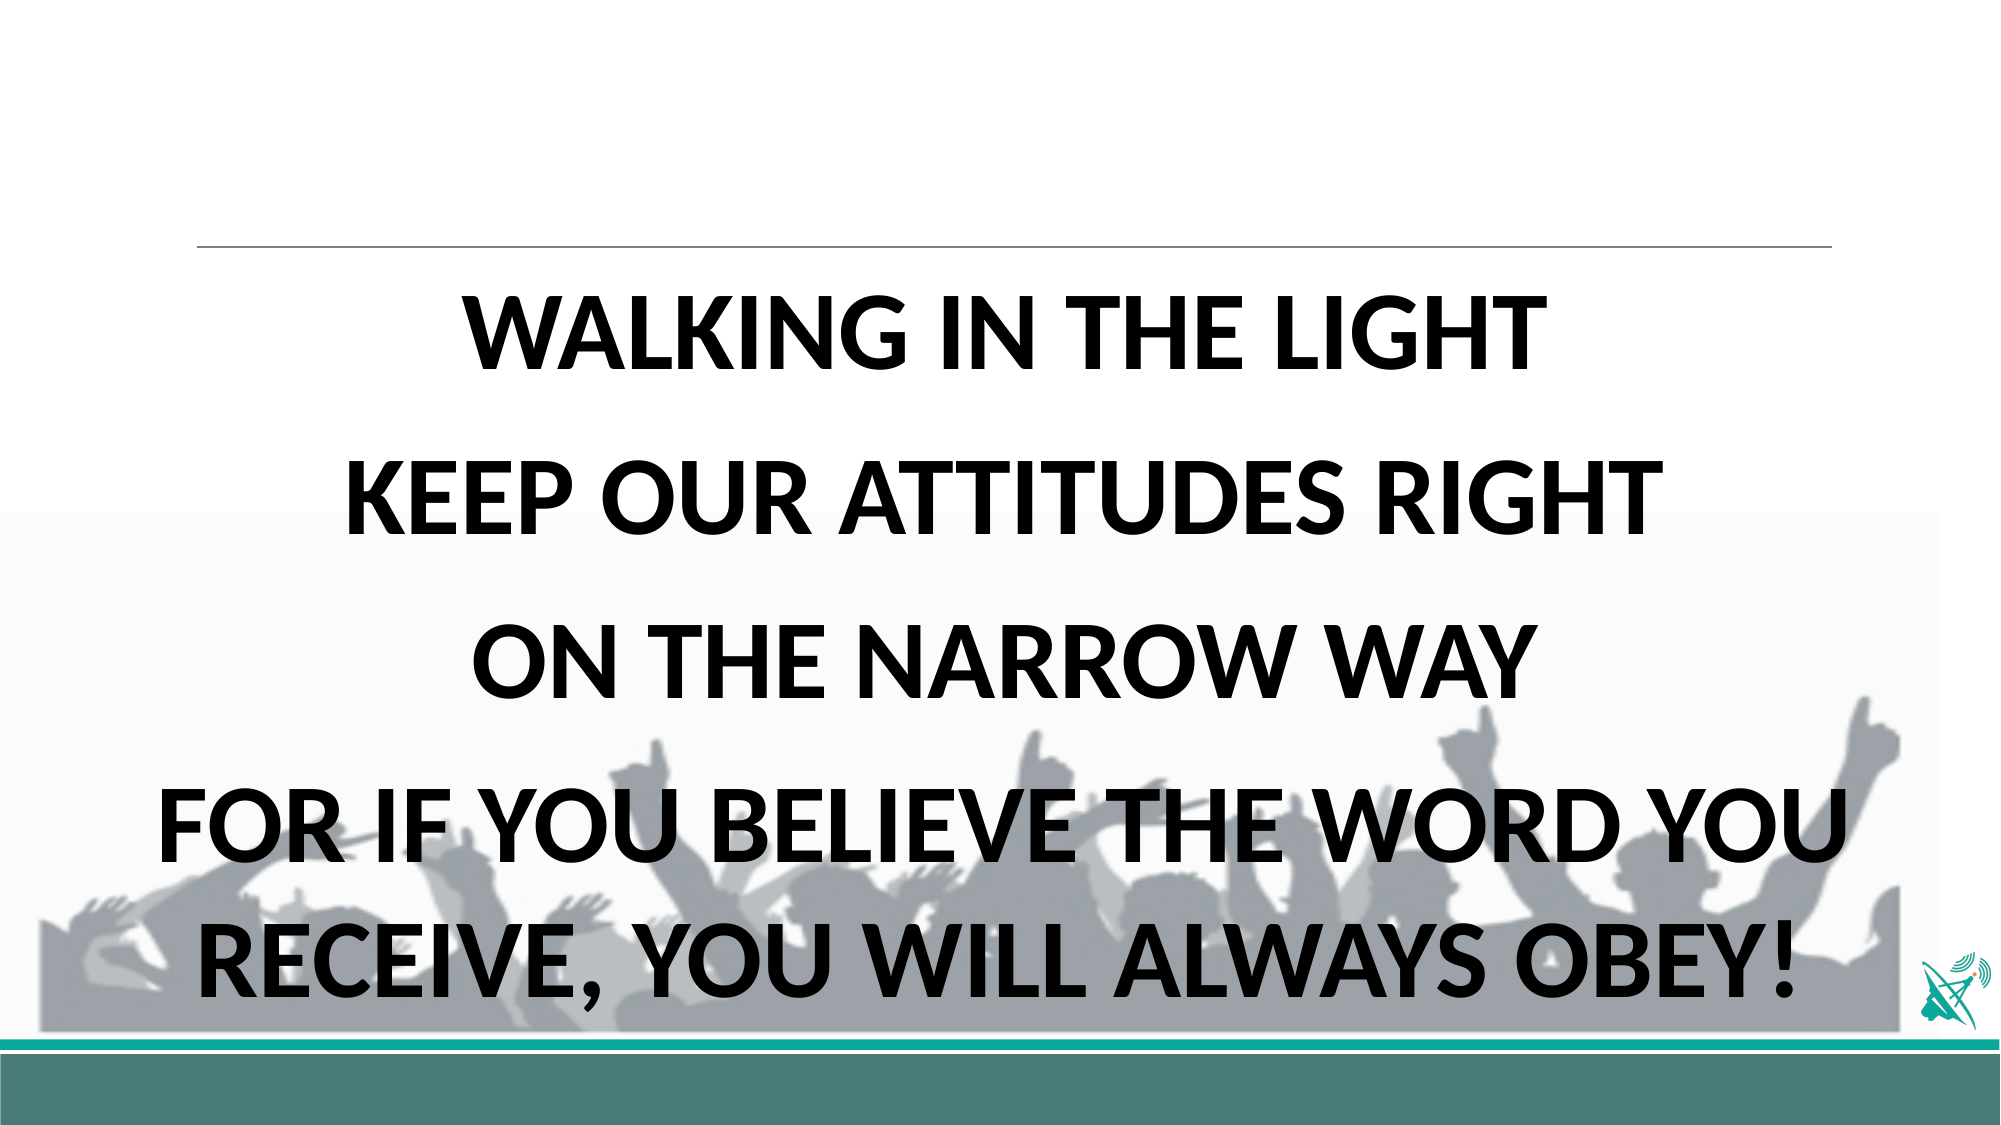

WALKING IN THE LIGHT
KEEP OUR ATTITUDES RIGHT
ON THE NARROW WAY
FOR IF YOU BELIEVE THE WORD YOU RECEIVE, YOU WILL ALWAYS OBEY!